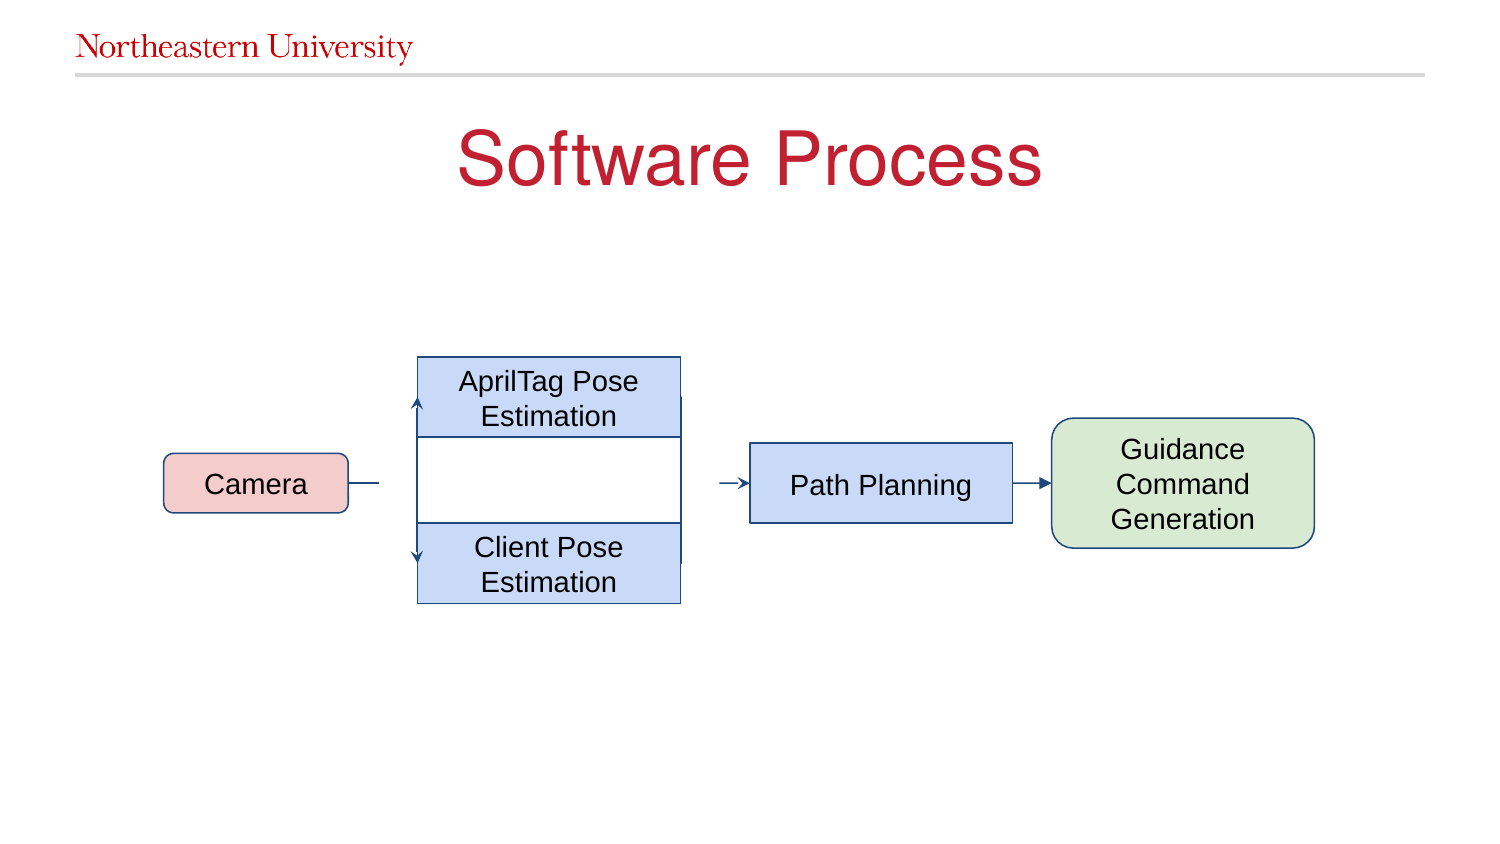

# Software Process
AprilTag Pose Estimation
Guidance Command Generation
Path Planning
Camera
Client Pose Estimation